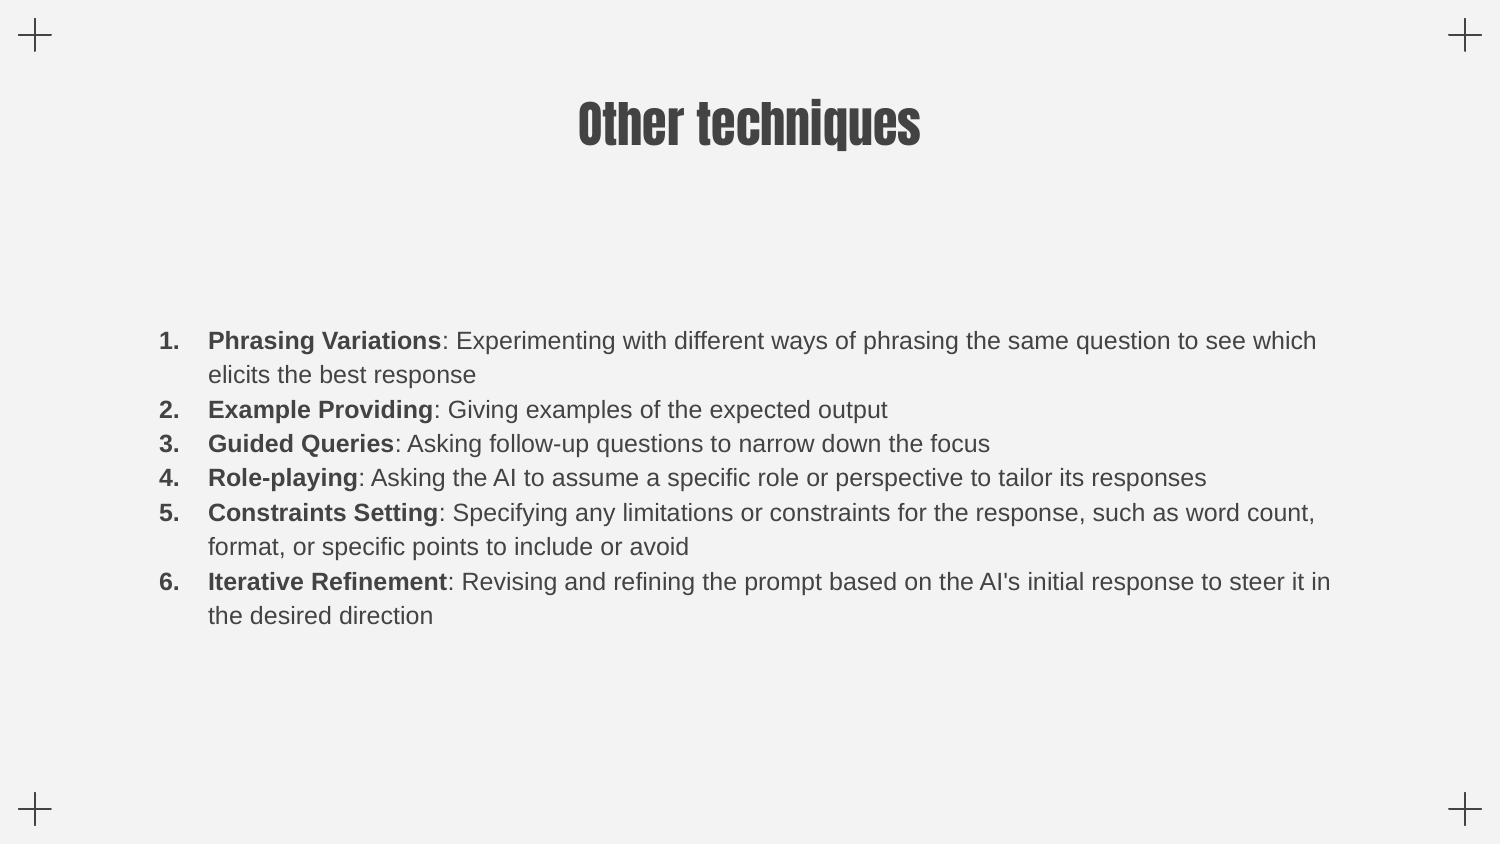

# Other techniques
Phrasing Variations: Experimenting with different ways of phrasing the same question to see which elicits the best response
Example Providing: Giving examples of the expected output
Guided Queries: Asking follow-up questions to narrow down the focus
Role-playing: Asking the AI to assume a specific role or perspective to tailor its responses
Constraints Setting: Specifying any limitations or constraints for the response, such as word count, format, or specific points to include or avoid
Iterative Refinement: Revising and refining the prompt based on the AI's initial response to steer it in the desired direction